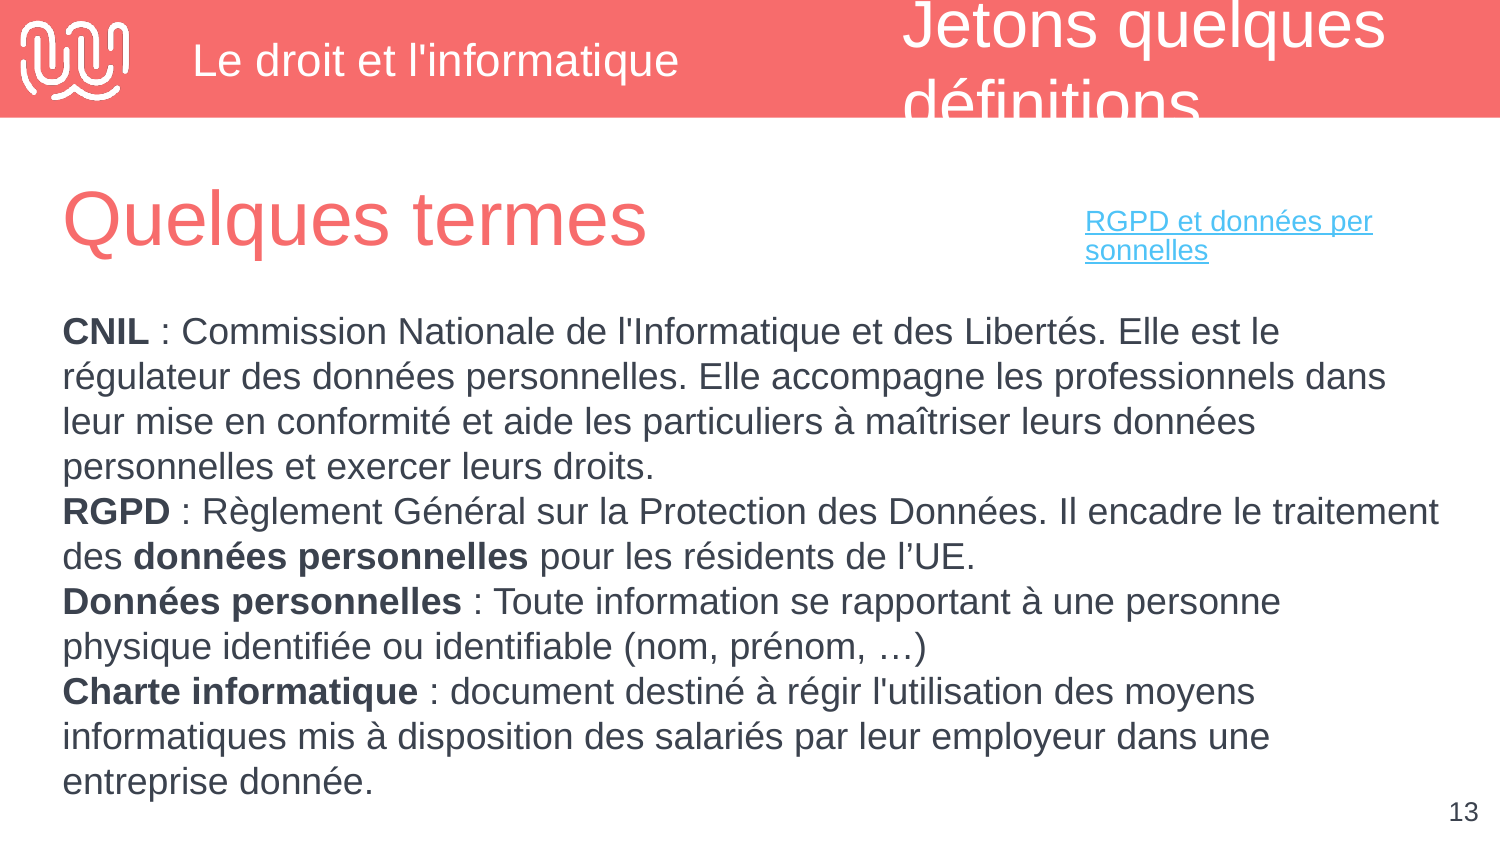

# Le droit et l'informatique
Jetons quelques définitions
Quelques termes
RGPD et données personnelles
CNIL : Commission Nationale de l'Informatique et des Libertés. Elle est le régulateur des données personnelles. Elle accompagne les professionnels dans leur mise en conformité et aide les particuliers à maîtriser leurs données personnelles et exercer leurs droits.
RGPD : Règlement Général sur la Protection des Données. Il encadre le traitement des données personnelles pour les résidents de l’UE.
Données personnelles : Toute information se rapportant à une personne physique identifiée ou identifiable (nom, prénom, …)
Charte informatique : document destiné à régir l'utilisation des moyens informatiques mis à disposition des salariés par leur employeur dans une entreprise donnée.
13